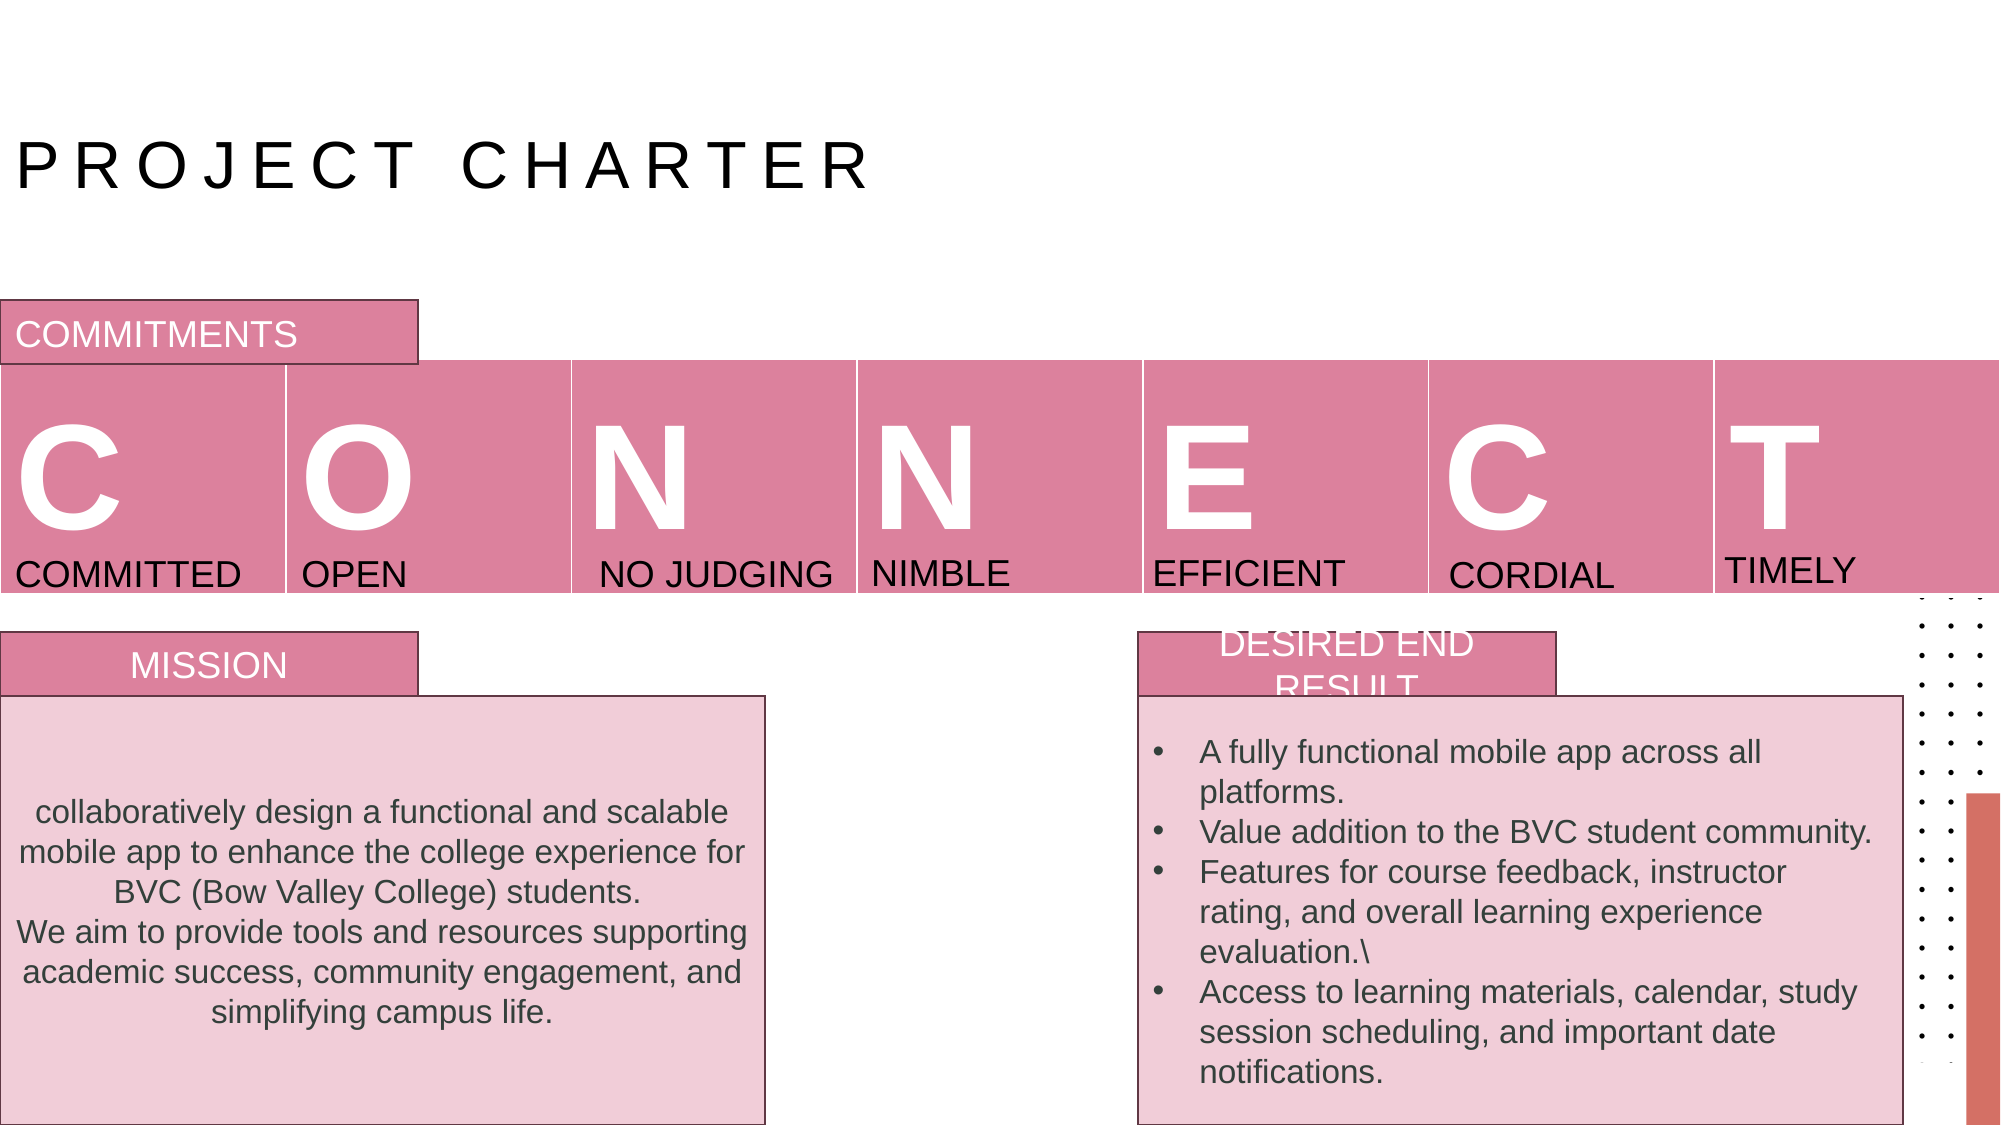

# PROJECT CHARTER
COMMITMENTS
| C | O | N | N | E | C | T |
| --- | --- | --- | --- | --- | --- | --- |
TIMELY
NIMBLE
EFFICIENT
COMMITTED
 NO JUDGING
OPEN
CORDIAL
MISSION
DESIRED END RESULT
collaboratively design a functional and scalable mobile app to enhance the college experience for BVC (Bow Valley College) students.
We aim to provide tools and resources supporting academic success, community engagement, and simplifying campus life.
A fully functional mobile app across all platforms.
Value addition to the BVC student community.
Features for course feedback, instructor rating, and overall learning experience evaluation.\
Access to learning materials, calendar, study session scheduling, and important date notifications.